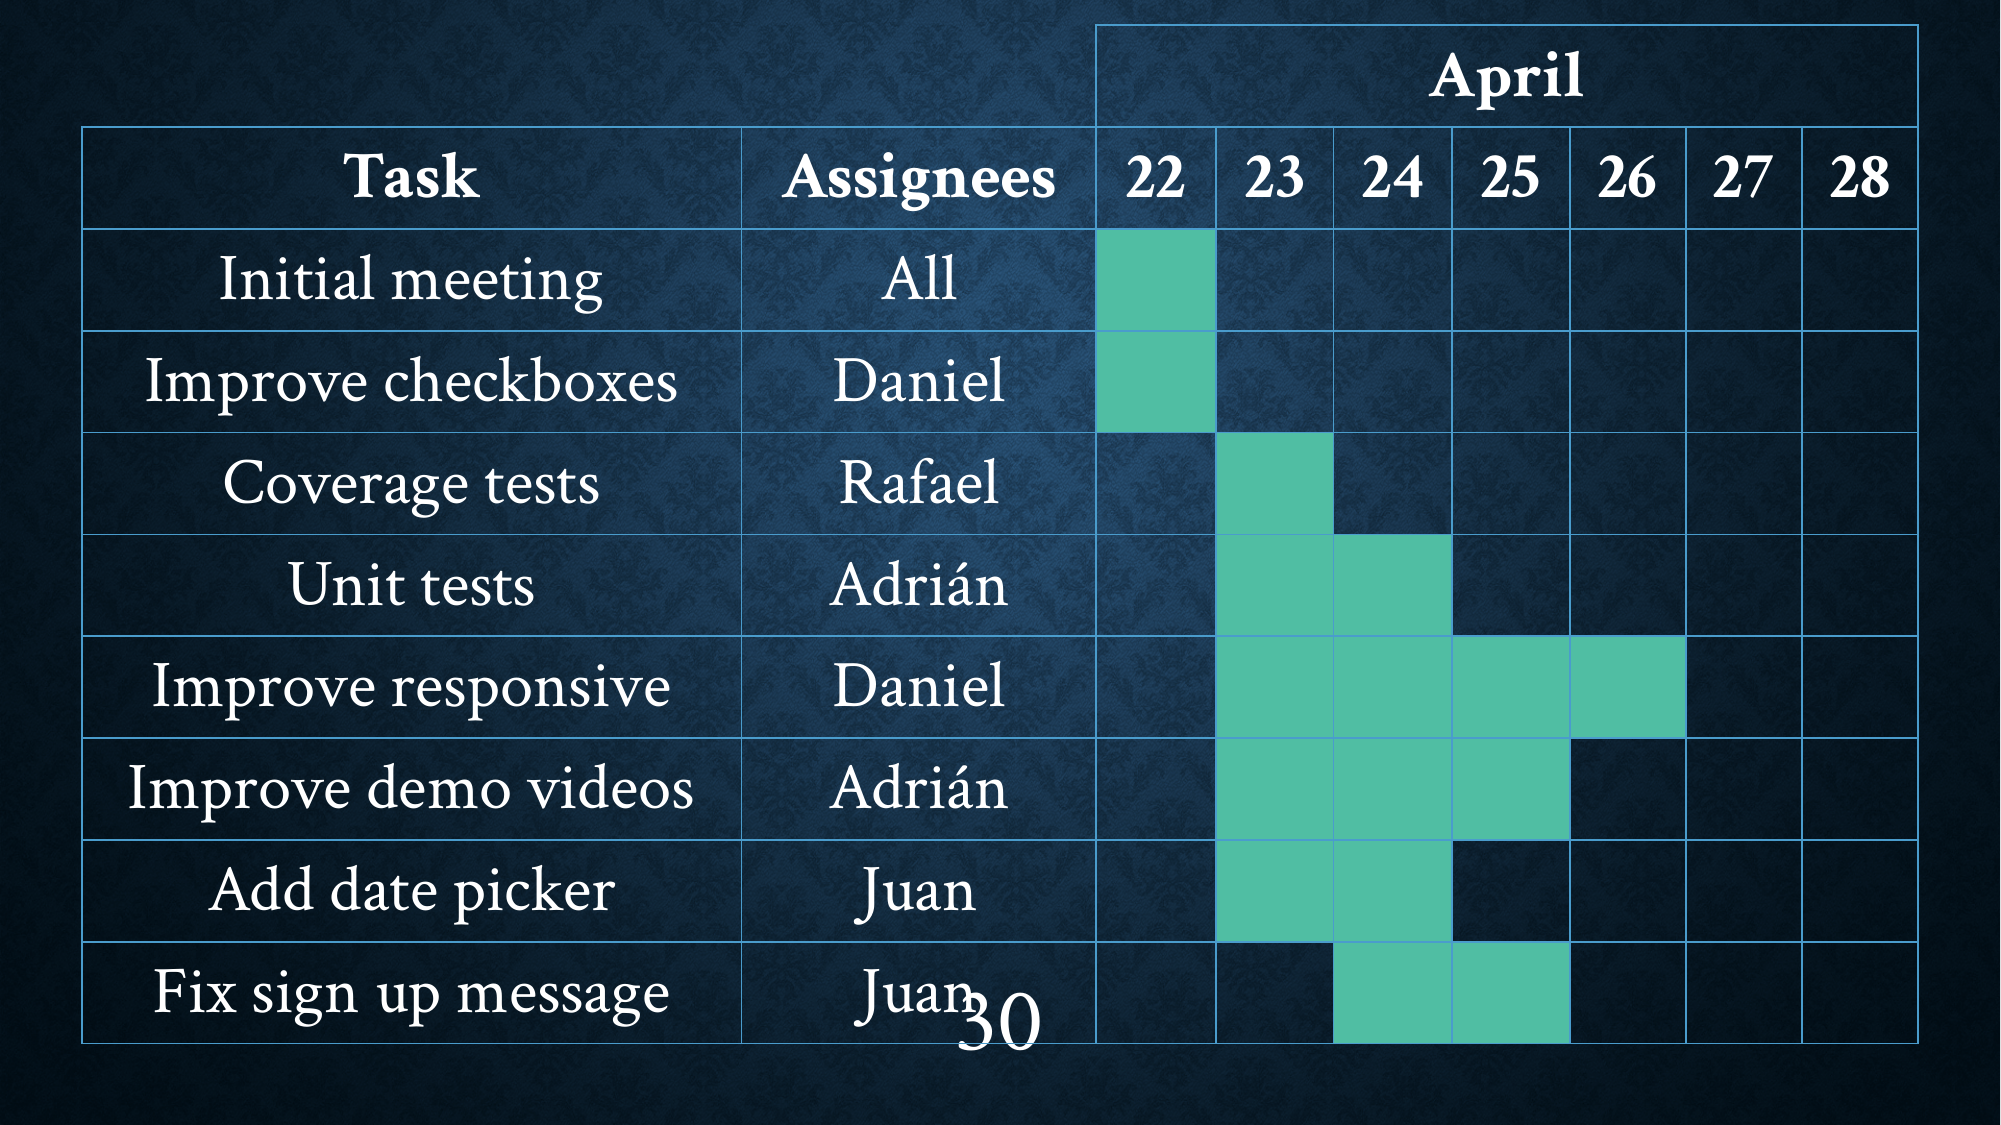

|  |  | April |  |  |  |  |  |  |
| --- | --- | --- | --- | --- | --- | --- | --- | --- |
| Task | Assignees | 22 | 23 | 24 | 25 | 26 | 27 | 28 |
| Initial meeting | All |  |  |  |  |  |  |  |
| Improve checkboxes | Daniel |  |  |  |  |  |  |  |
| Coverage tests | Rafael |  |  |  |  |  |  |  |
| Unit tests | Adrián |  |  |  |  |  |  |  |
| Improve responsive | Daniel |  |  |  |  |  |  |  |
| Improve demo videos | Adrián |  |  |  |  |  |  |  |
| Add date picker | Juan |  |  |  |  |  |  |  |
| Fix sign up message | Juan |  |  |  |  |  |  |  |
30